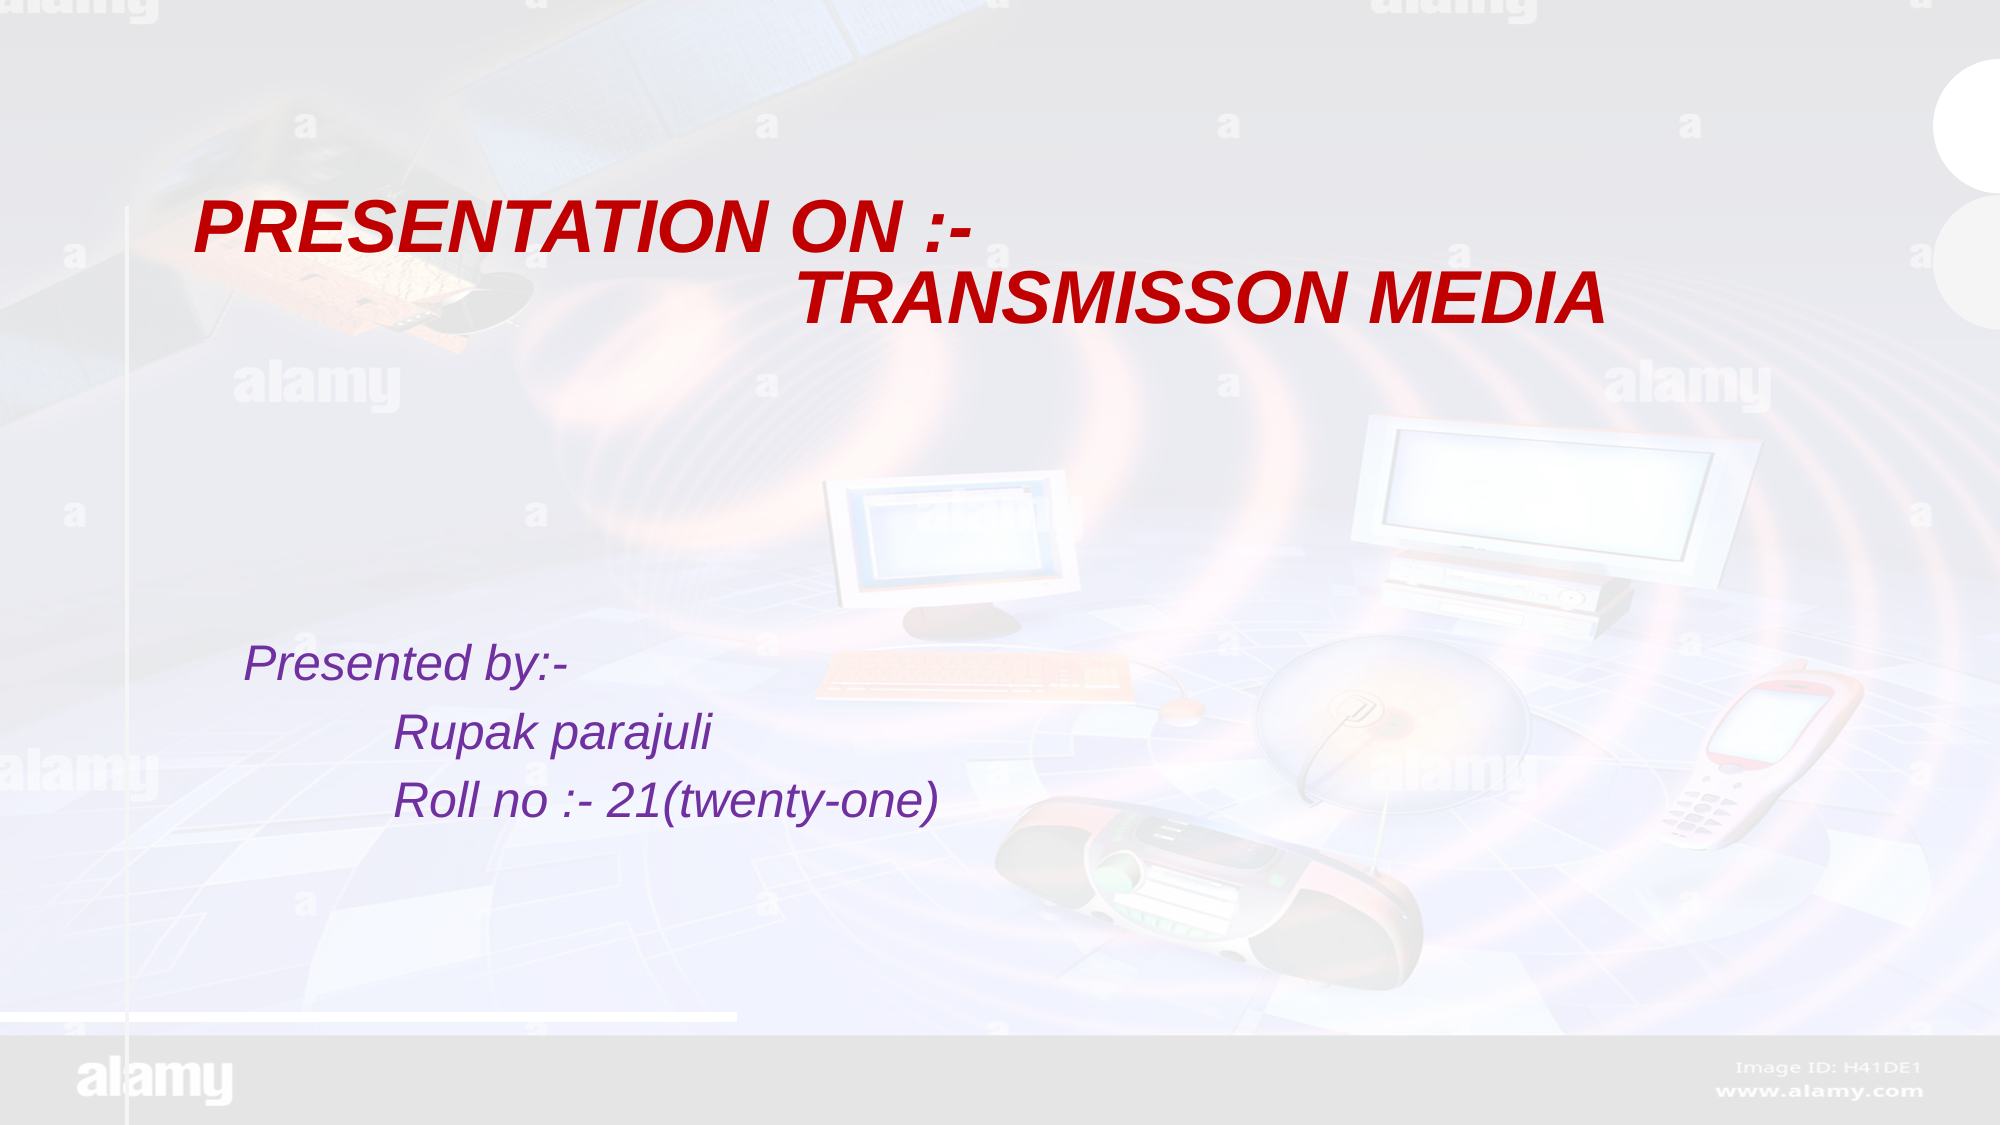

# Presentation on :- Transmisson Media
Presented by:-
	Rupak parajuli
	Roll no :- 21(twenty-one)